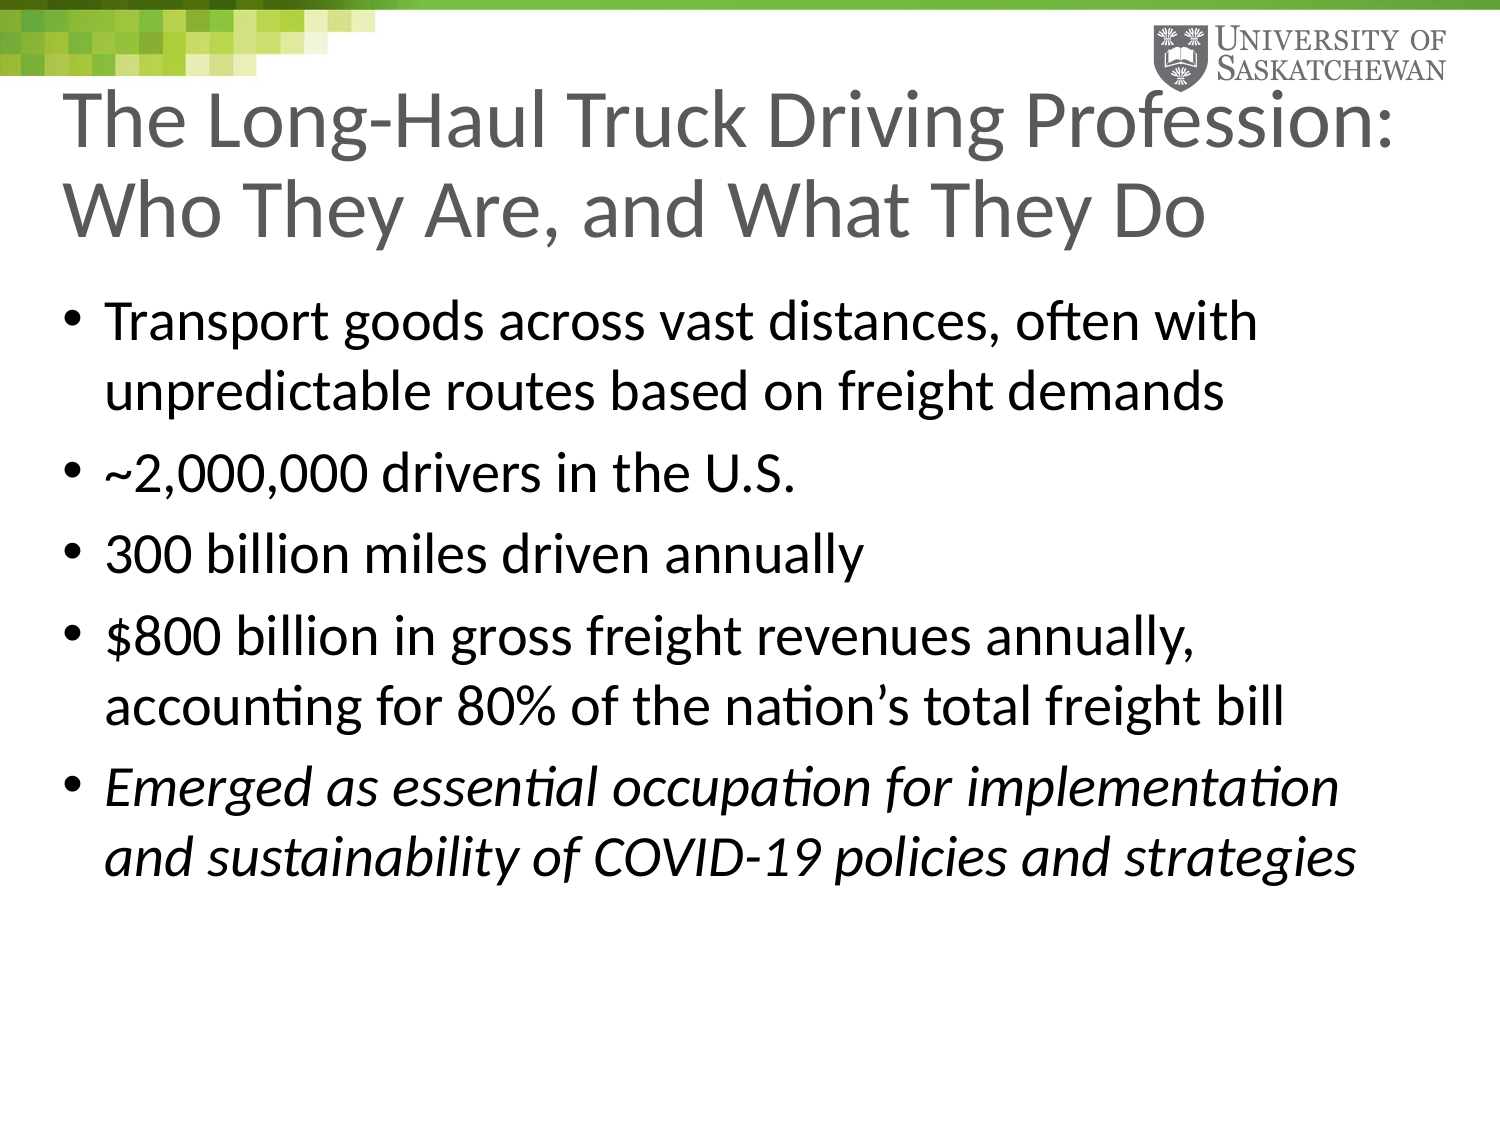

# The Long-Haul Truck Driving Profession: Who They Are, and What They Do
Transport goods across vast distances, often with unpredictable routes based on freight demands
~2,000,000 drivers in the U.S.
300 billion miles driven annually
$800 billion in gross freight revenues annually, accounting for 80% of the nation’s total freight bill
Emerged as essential occupation for implementation and sustainability of COVID-19 policies and strategies